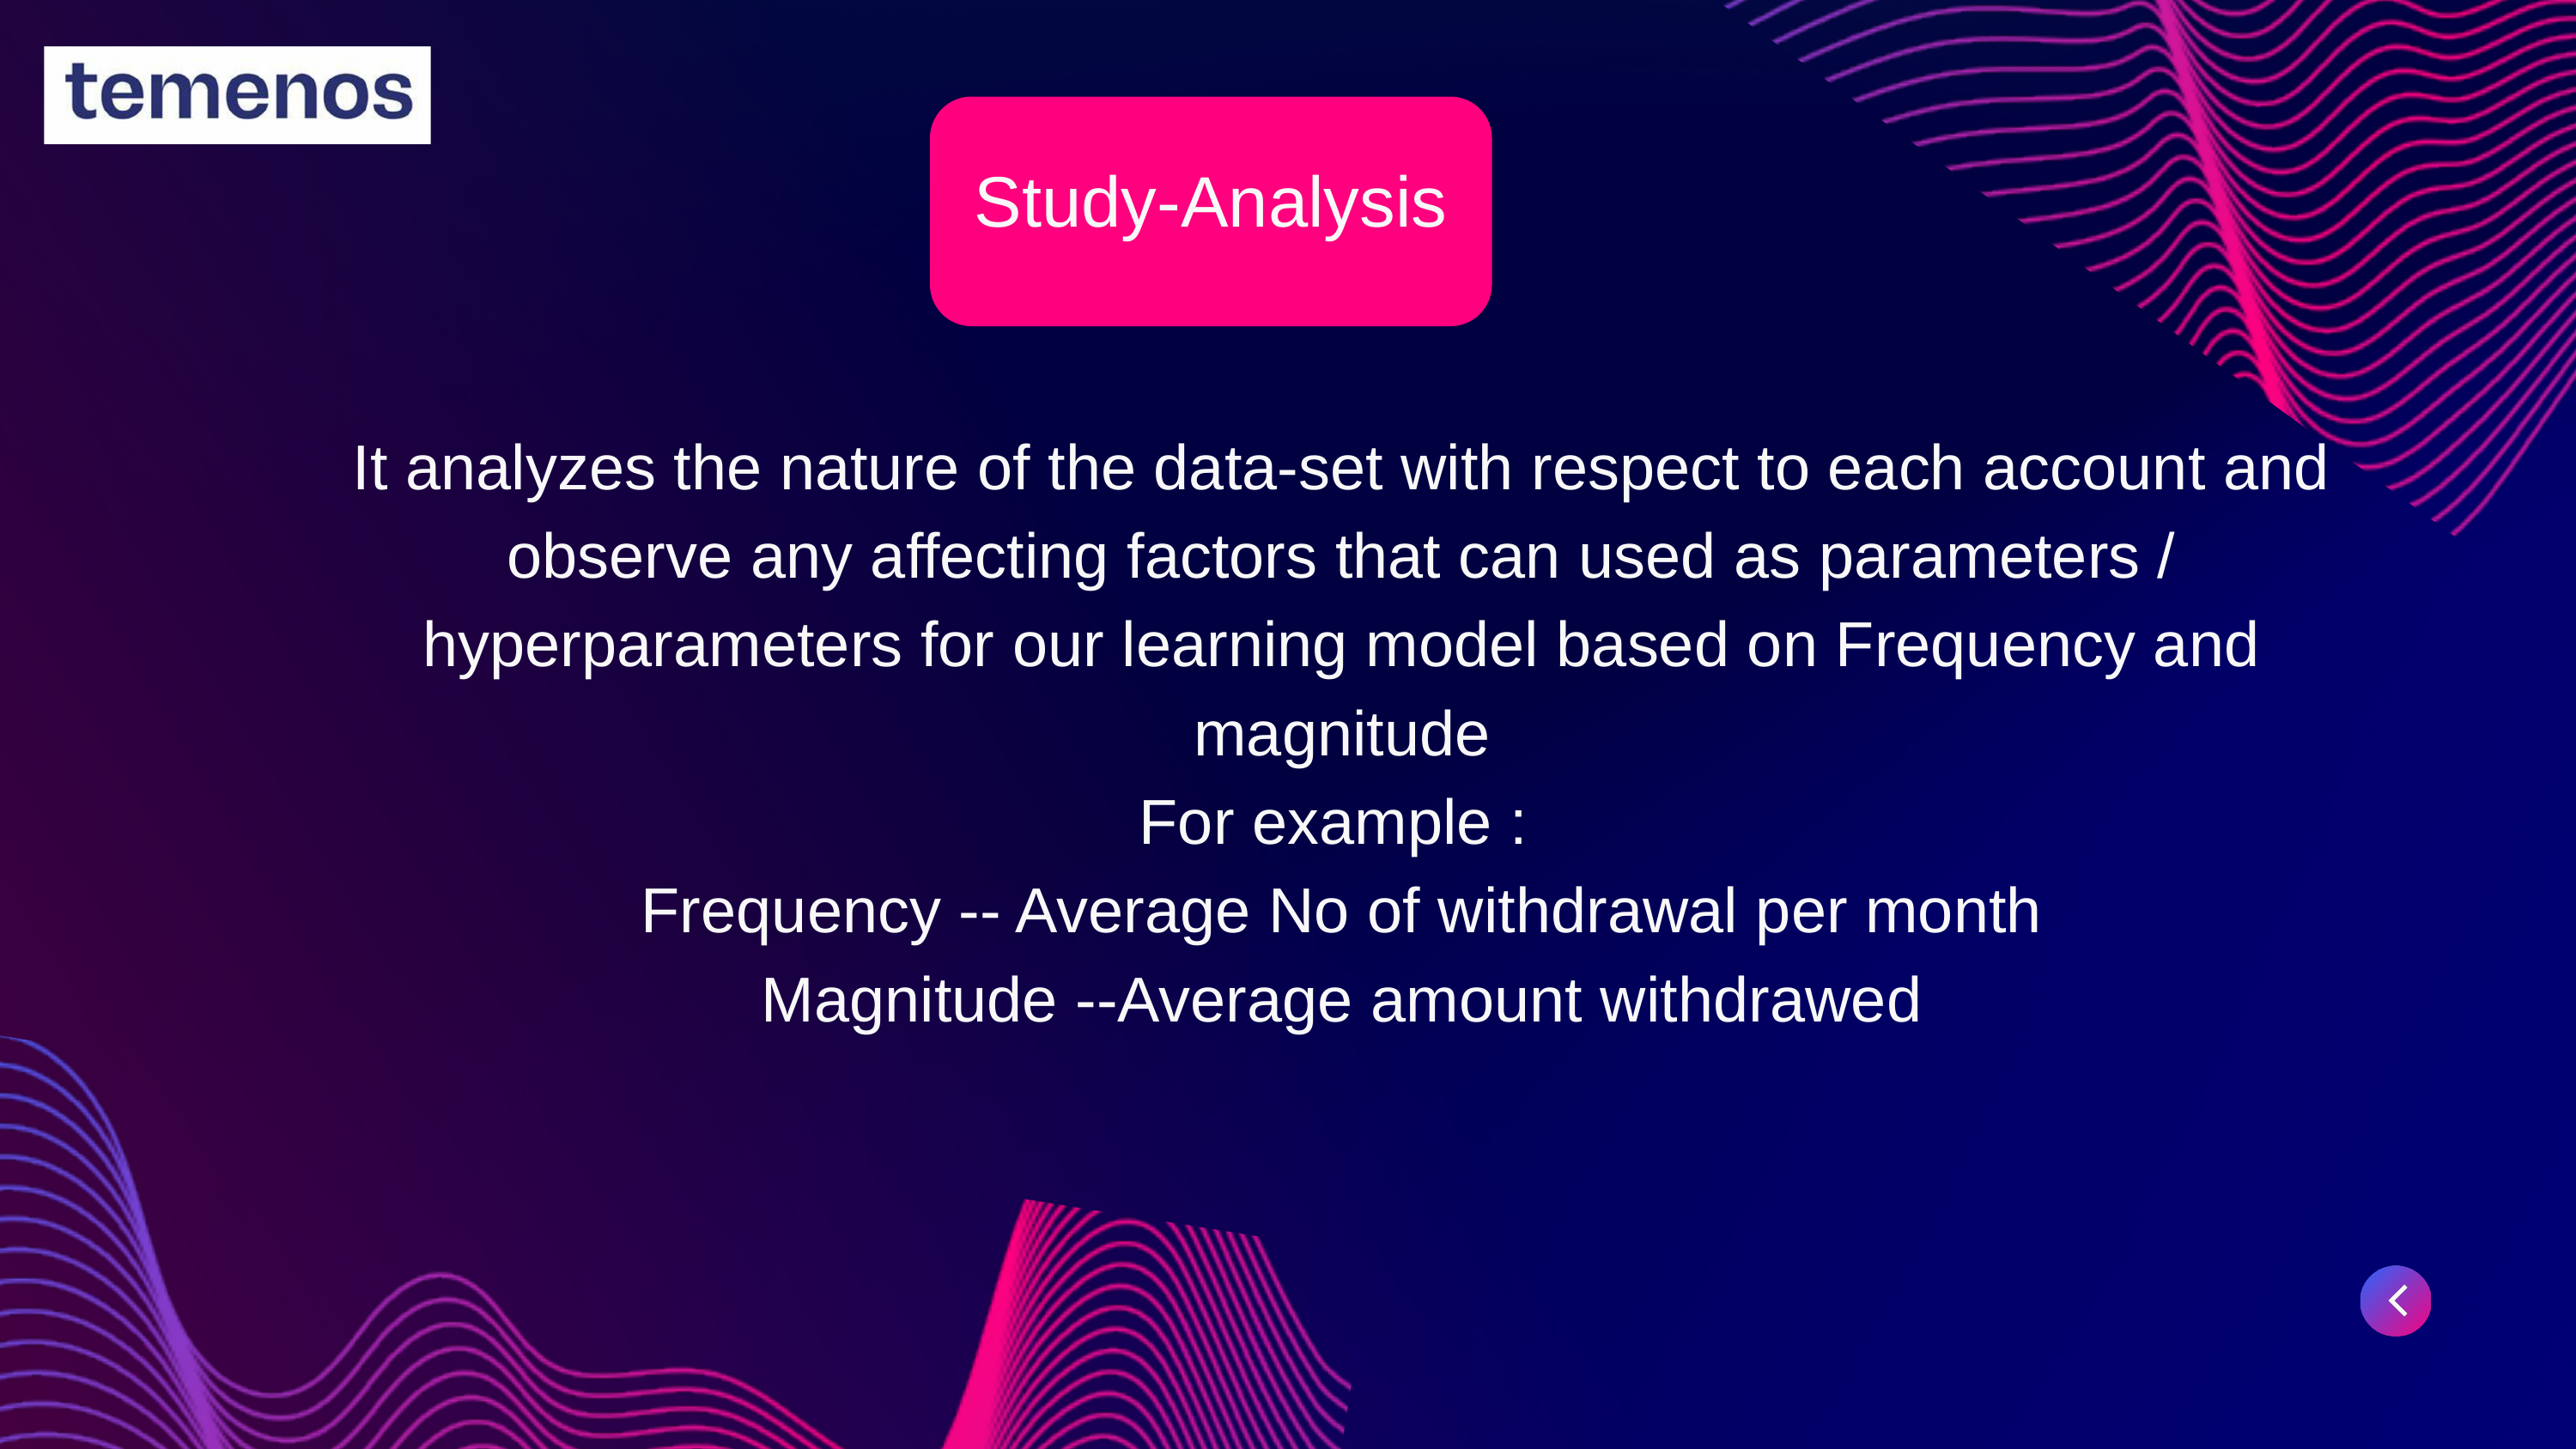

Study-Analysis

It analyzes the nature of the data-set with respect to each account and observe any affecting factors that can used as parameters / hyperparameters for our learning model based on Frequency and magnitude
For example :
Frequency -- Average No of withdrawal per month
Magnitude --Average amount withdrawed